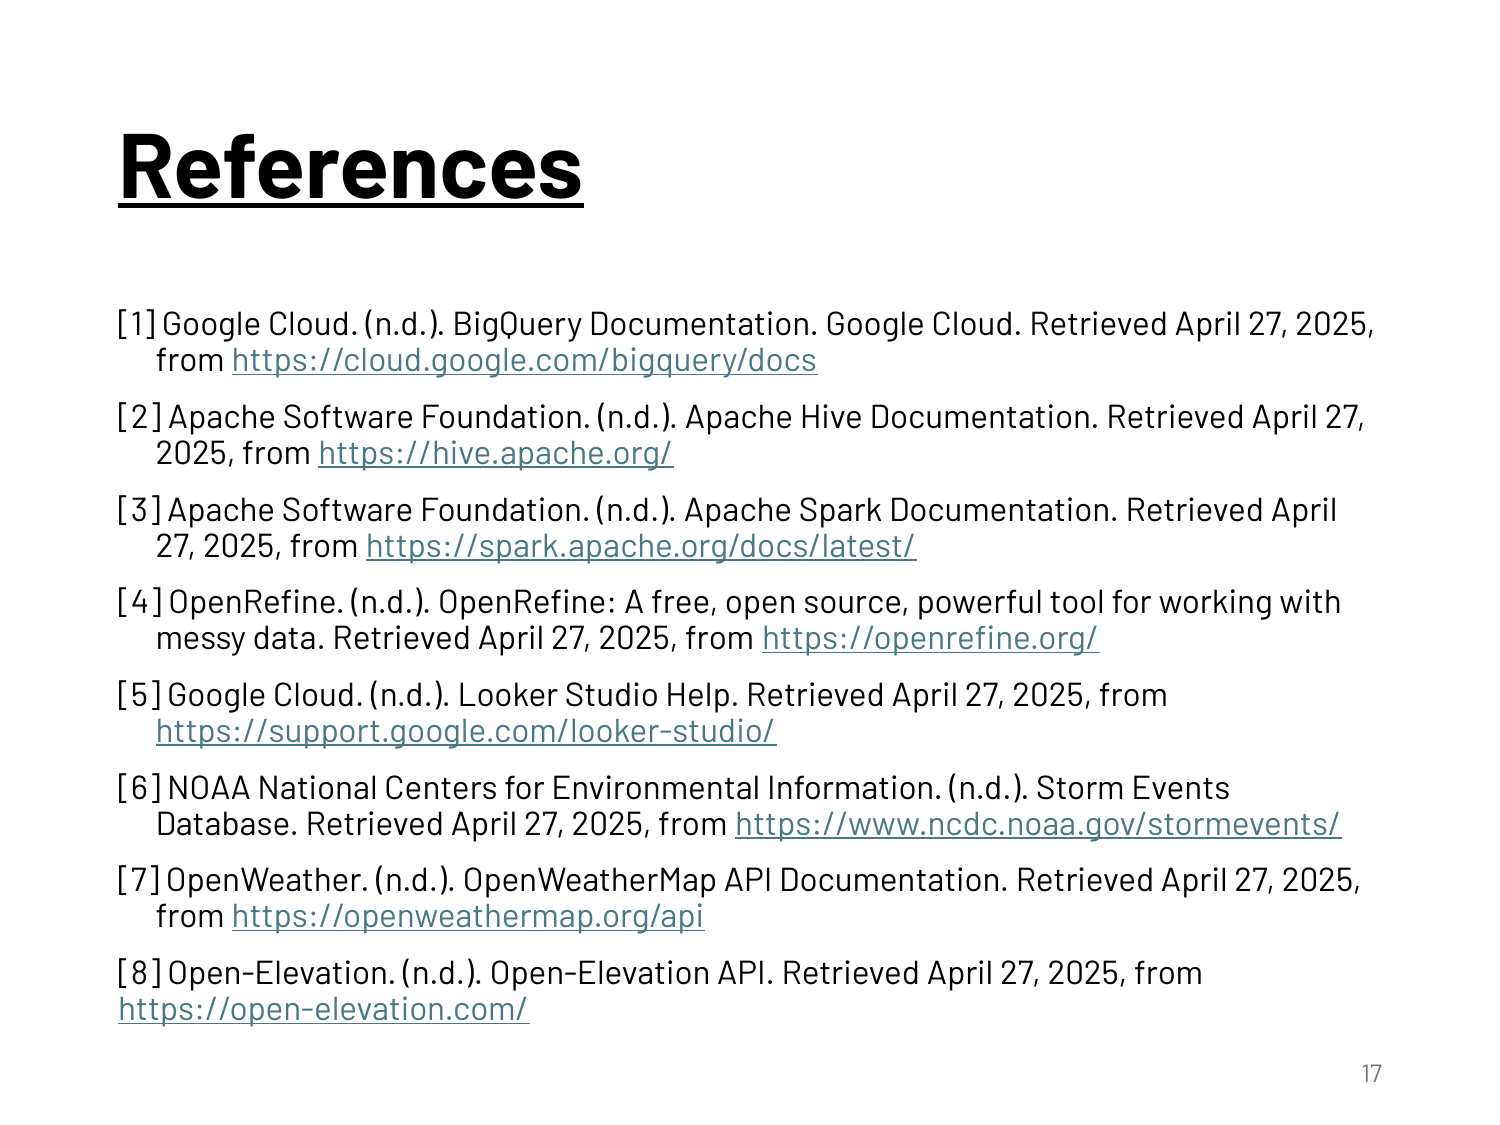

# References
[1] Google Cloud. (n.d.). BigQuery Documentation. Google Cloud. Retrieved April 27, 2025, from https://cloud.google.com/bigquery/docs
[2] Apache Software Foundation. (n.d.). Apache Hive Documentation. Retrieved April 27, 2025, from https://hive.apache.org/
[3] Apache Software Foundation. (n.d.). Apache Spark Documentation. Retrieved April 27, 2025, from https://spark.apache.org/docs/latest/
[4] OpenRefine. (n.d.). OpenRefine: A free, open source, powerful tool for working with messy data. Retrieved April 27, 2025, from https://openrefine.org/
[5] Google Cloud. (n.d.). Looker Studio Help. Retrieved April 27, 2025, from https://support.google.com/looker-studio/
[6] NOAA National Centers for Environmental Information. (n.d.). Storm Events Database. Retrieved April 27, 2025, from https://www.ncdc.noaa.gov/stormevents/
[7] OpenWeather. (n.d.). OpenWeatherMap API Documentation. Retrieved April 27, 2025, from https://openweathermap.org/api
[8] Open-Elevation. (n.d.). Open-Elevation API. Retrieved April 27, 2025, from https://open-elevation.com/

17